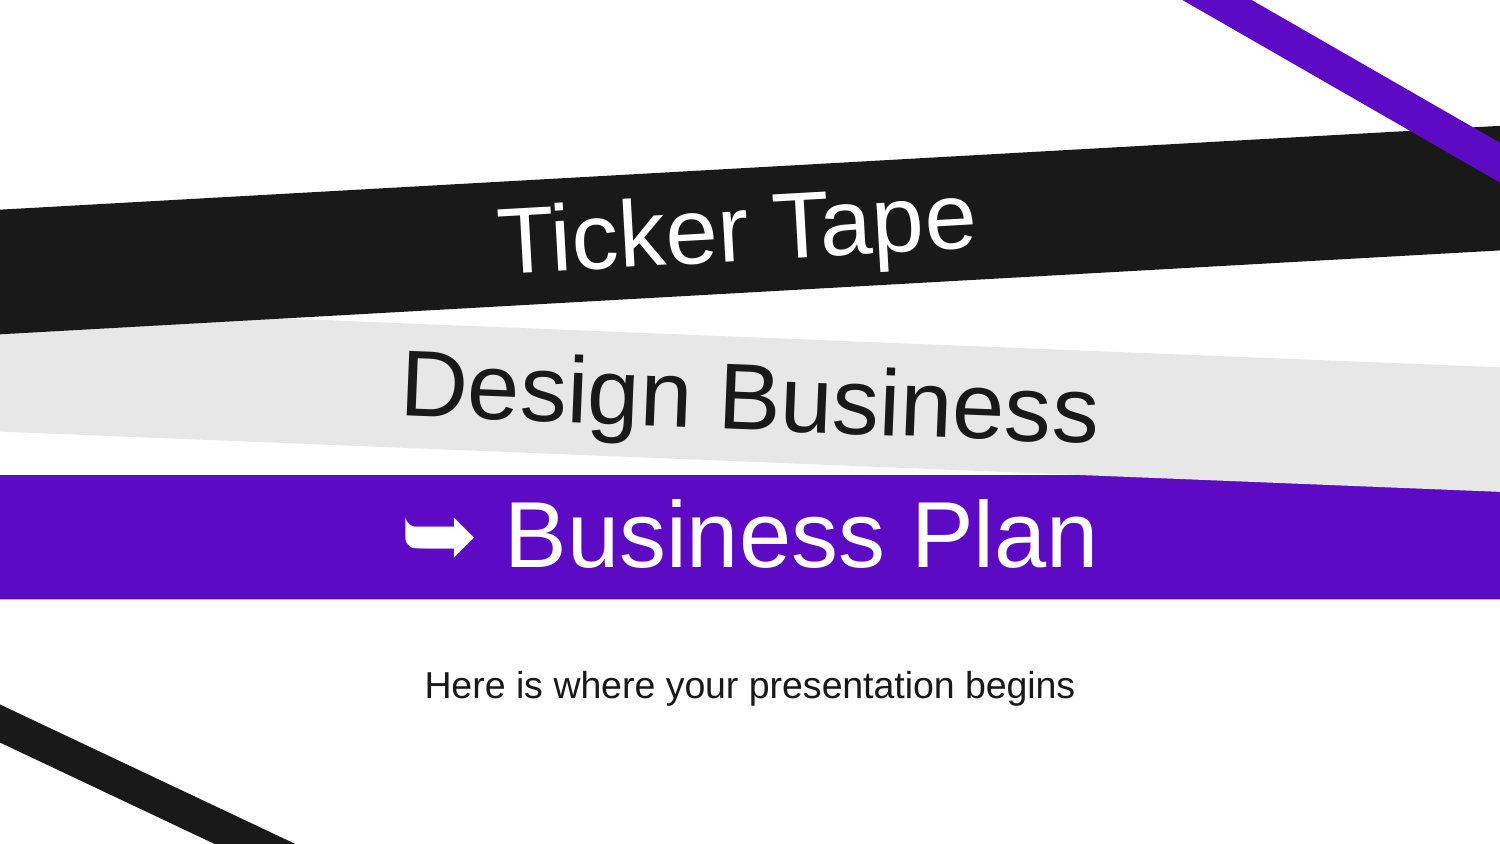

Ticker Tape
Design Business
# ➥ Business Plan
Here is where your presentation begins